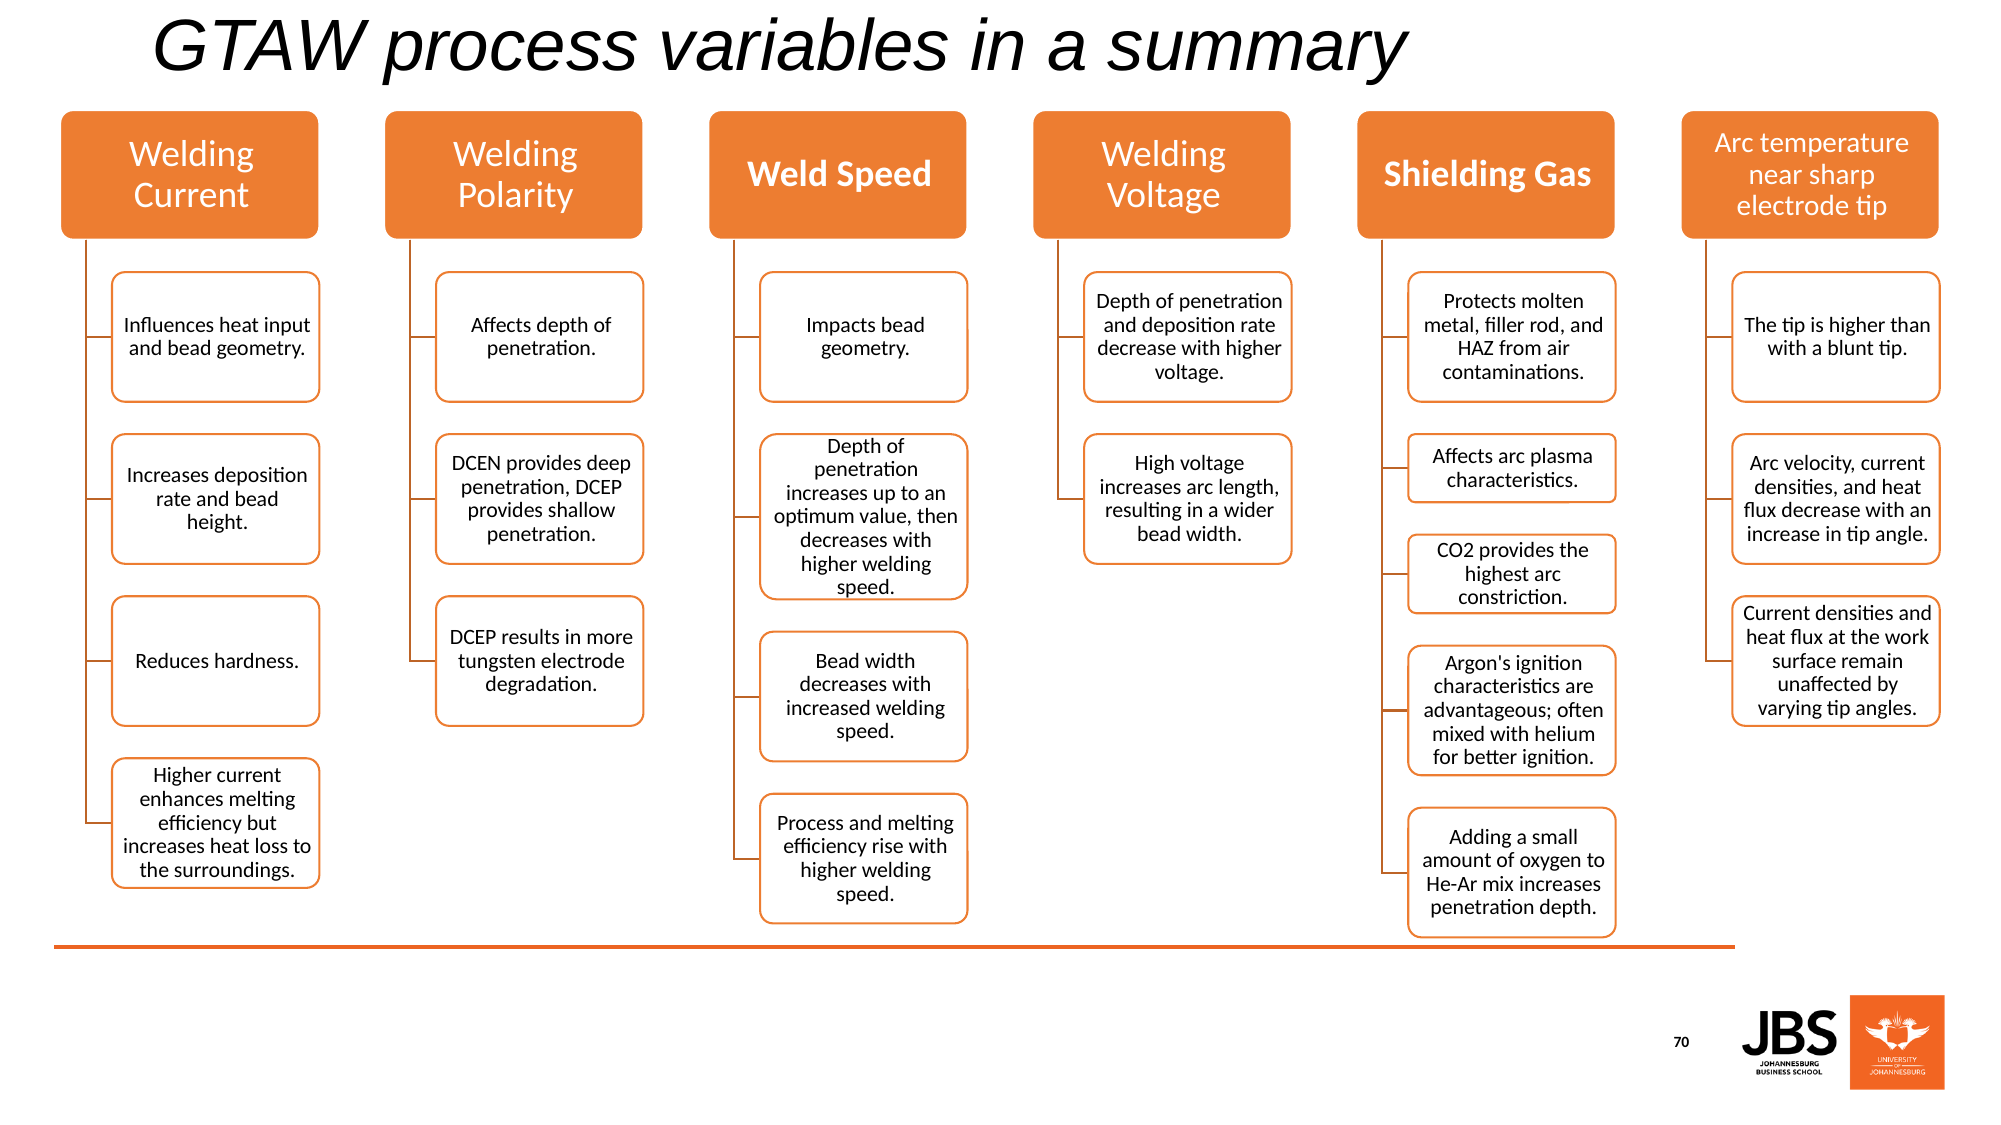

# GTAW process variables in a summary
Welding Current
Influences heat input and bead geometry.
Increases deposition rate and bead height.
Reduces hardness.
Higher current enhances melting efficiency but increases heat loss to the surroundings.
Welding Polarity
Affects depth of penetration.
DCEN provides deep penetration, DCEP provides shallow penetration.
DCEP results in more tungsten electrode degradation.
Weld Speed
Impacts bead geometry.
Depth of penetration increases up to an optimum value, then decreases with higher welding speed.
Bead width decreases with increased welding speed.
Process and melting efficiency rise with higher welding speed.
Welding Voltage
Depth of penetration and deposition rate decrease with higher voltage.
High voltage increases arc length, resulting in a wider bead width.
Shielding Gas
Protects molten metal, filler rod, and HAZ from air contaminations.
Affects arc plasma characteristics.
CO2 provides the highest arc constriction.
Argon's ignition characteristics are advantageous; often mixed with helium for better ignition.
Adding a small amount of oxygen to He-Ar mix increases penetration depth.
Arc temperature near sharp electrode tip
The tip is higher than with a blunt tip.
Arc velocity, current densities, and heat flux decrease with an increase in tip angle.
Current densities and heat flux at the work surface remain unaffected by varying tip angles.